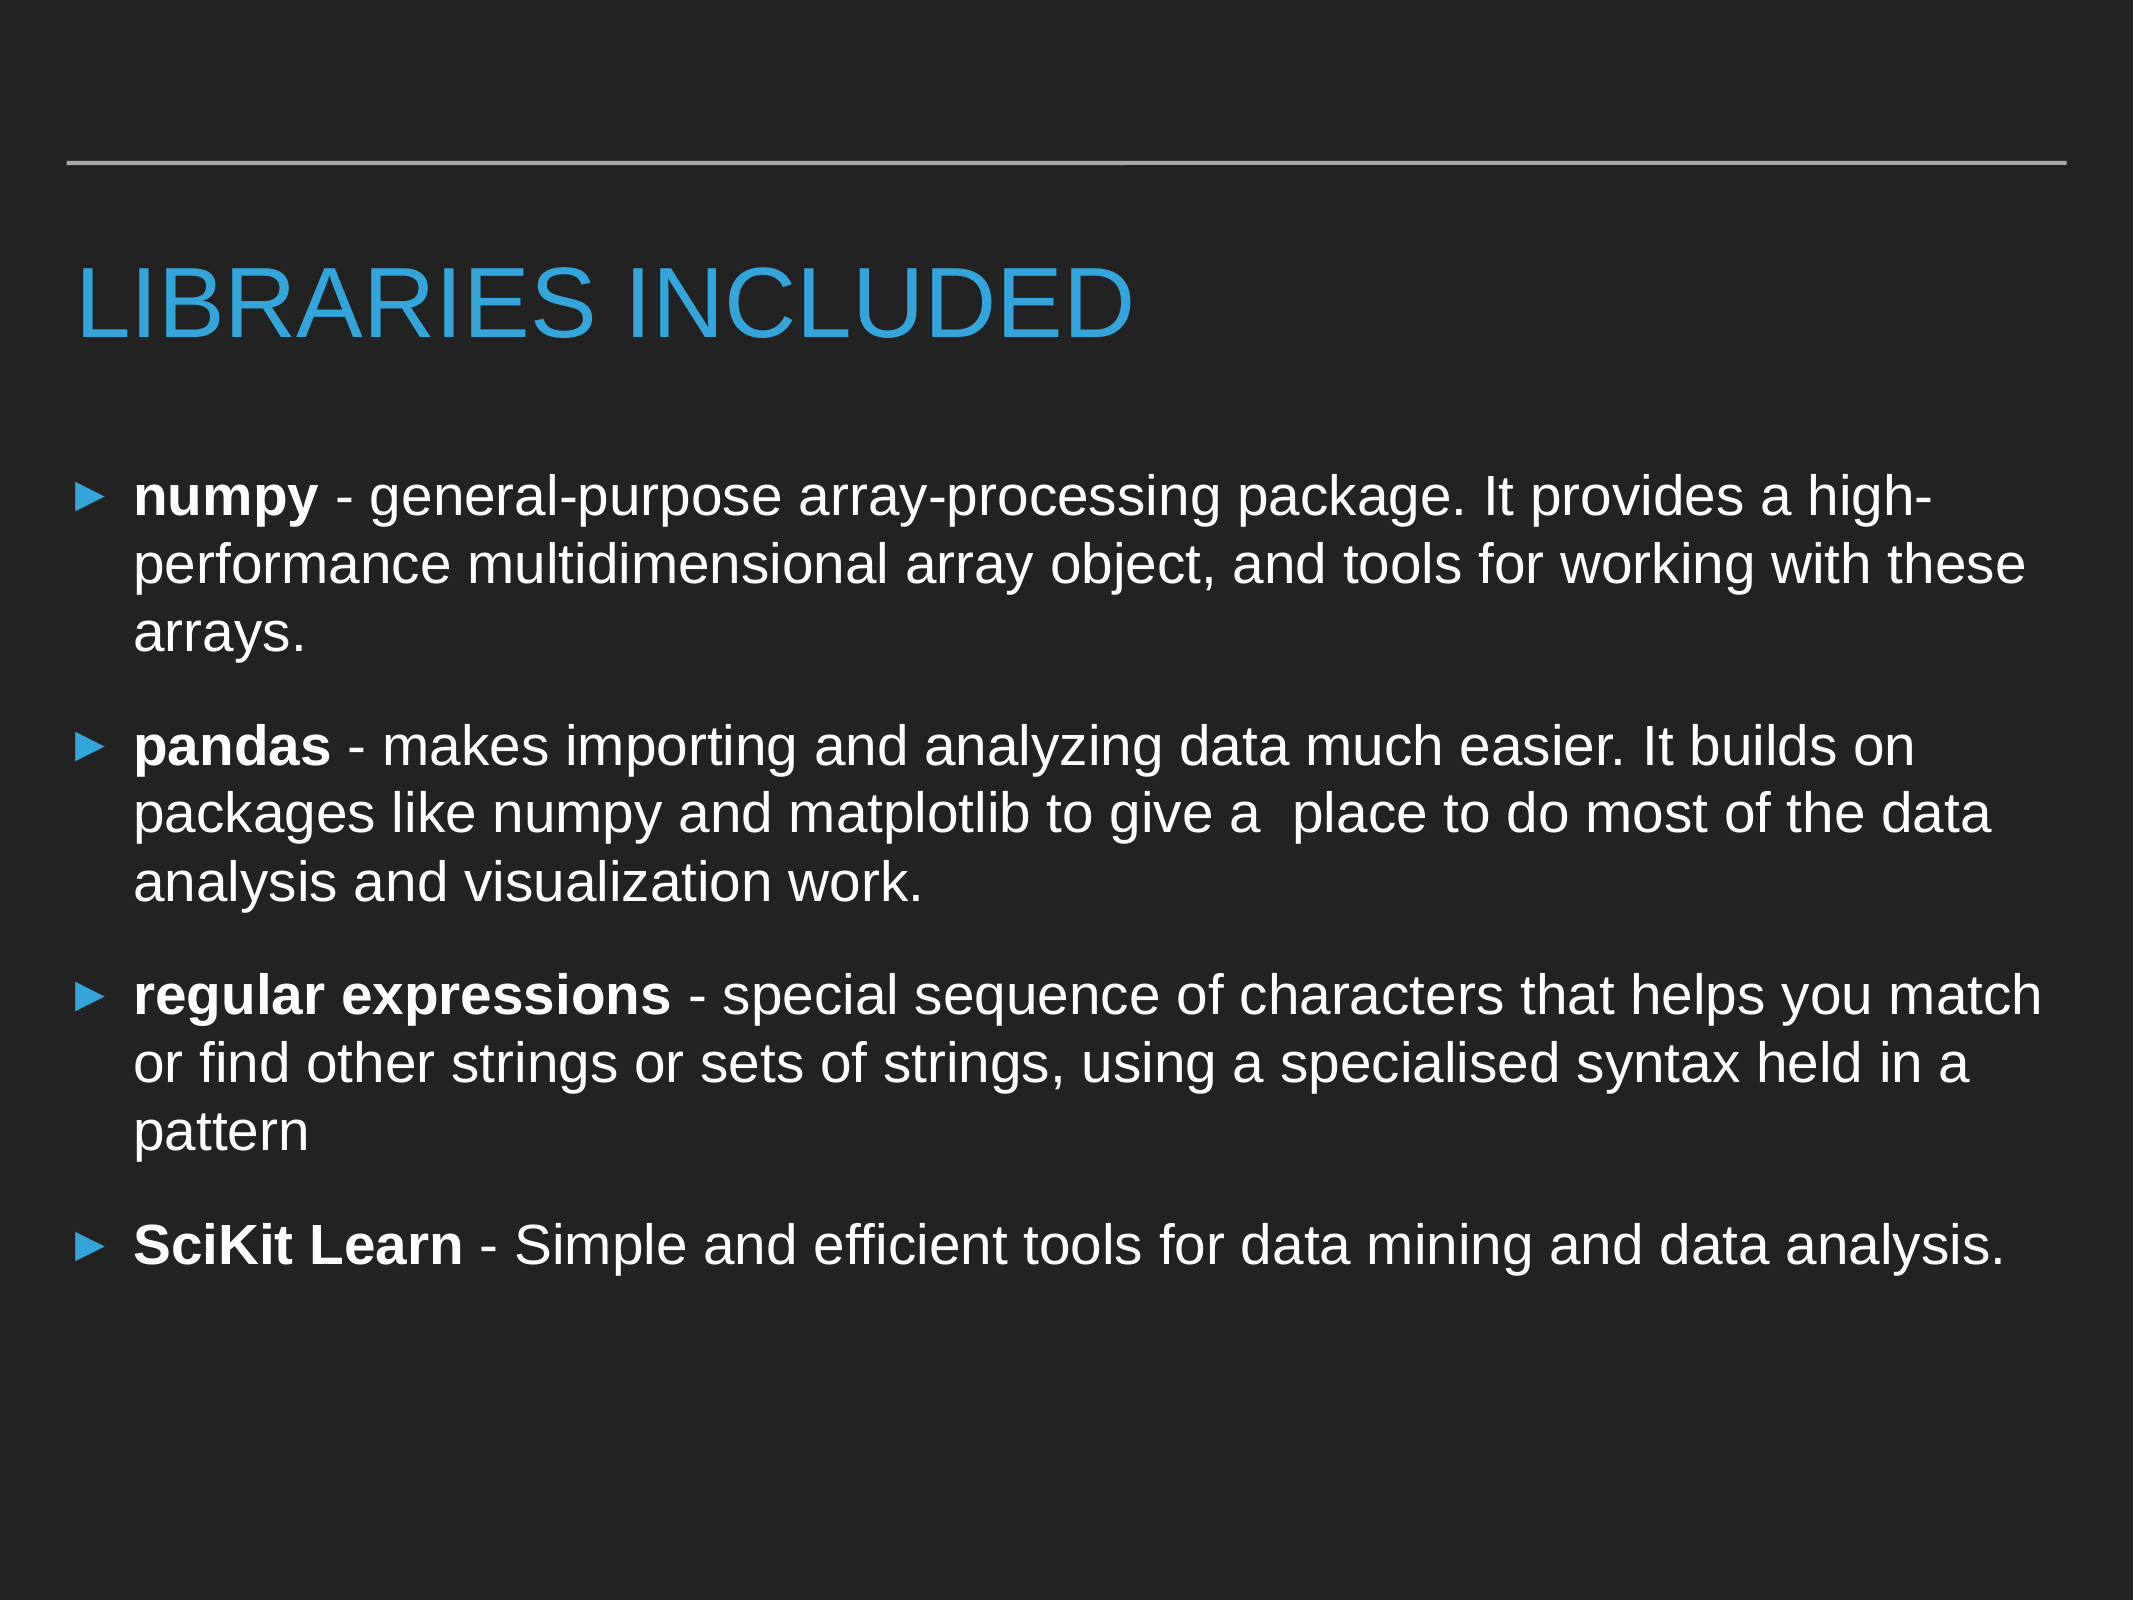

# libraries included
numpy - general-purpose array-processing package. It provides a high-performance multidimensional array object, and tools for working with these arrays.
pandas - makes importing and analyzing data much easier. It builds on packages like numpy and matplotlib to give a  place to do most of the data analysis and visualization work.
regular expressions - special sequence of characters that helps you match or find other strings or sets of strings, using a specialised syntax held in a pattern
SciKit Learn - Simple and efficient tools for data mining and data analysis.